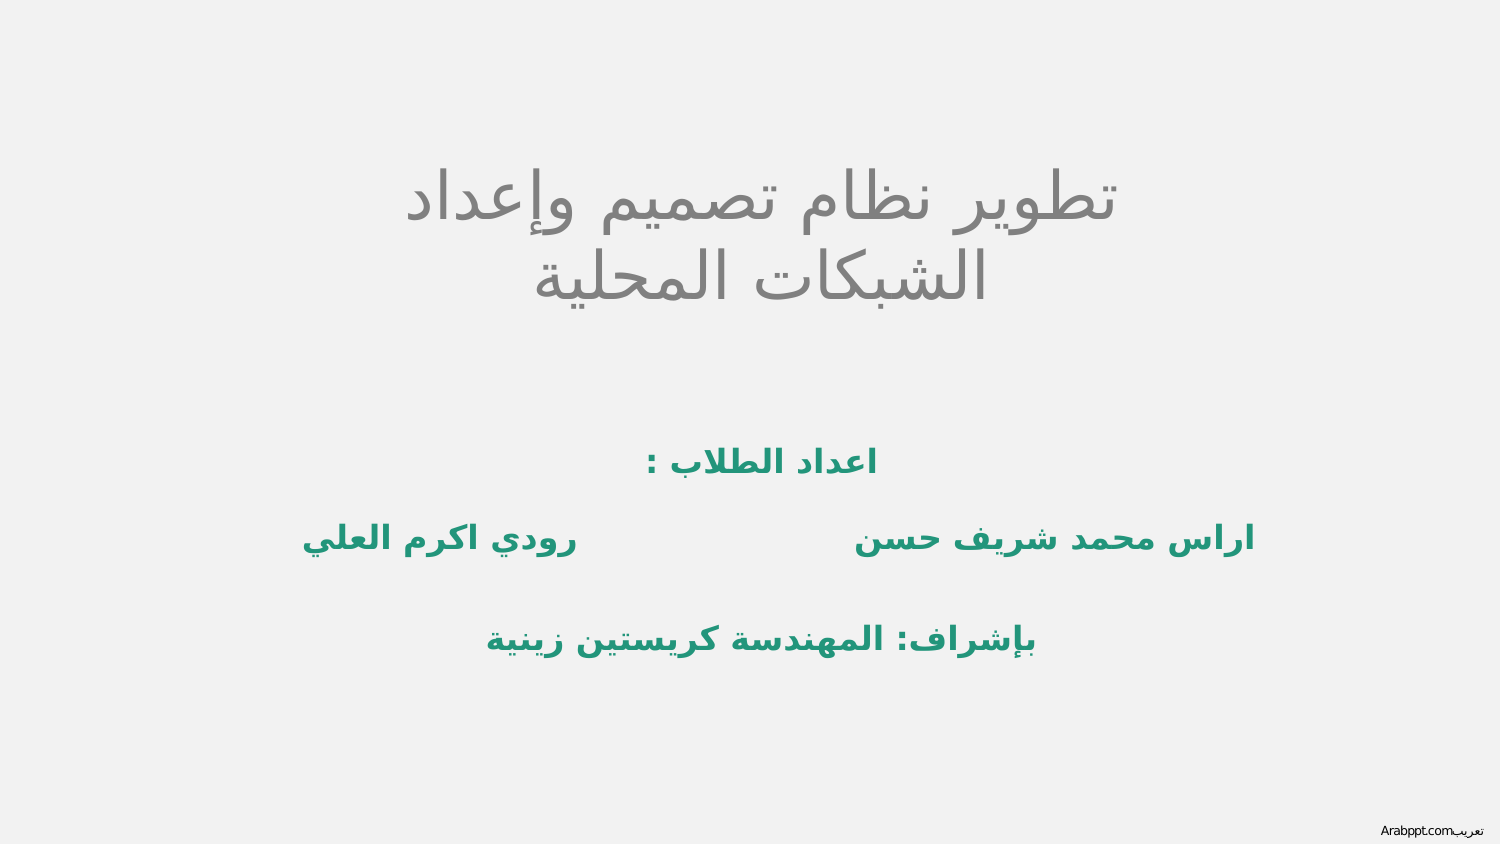

تطوير نظام تصميم وإعداد الشبكات المحلية
اعداد الطلاب :
رودي اكرم العلي
اراس محمد شريف حسن
بإشراف: المهندسة كريستين زينية